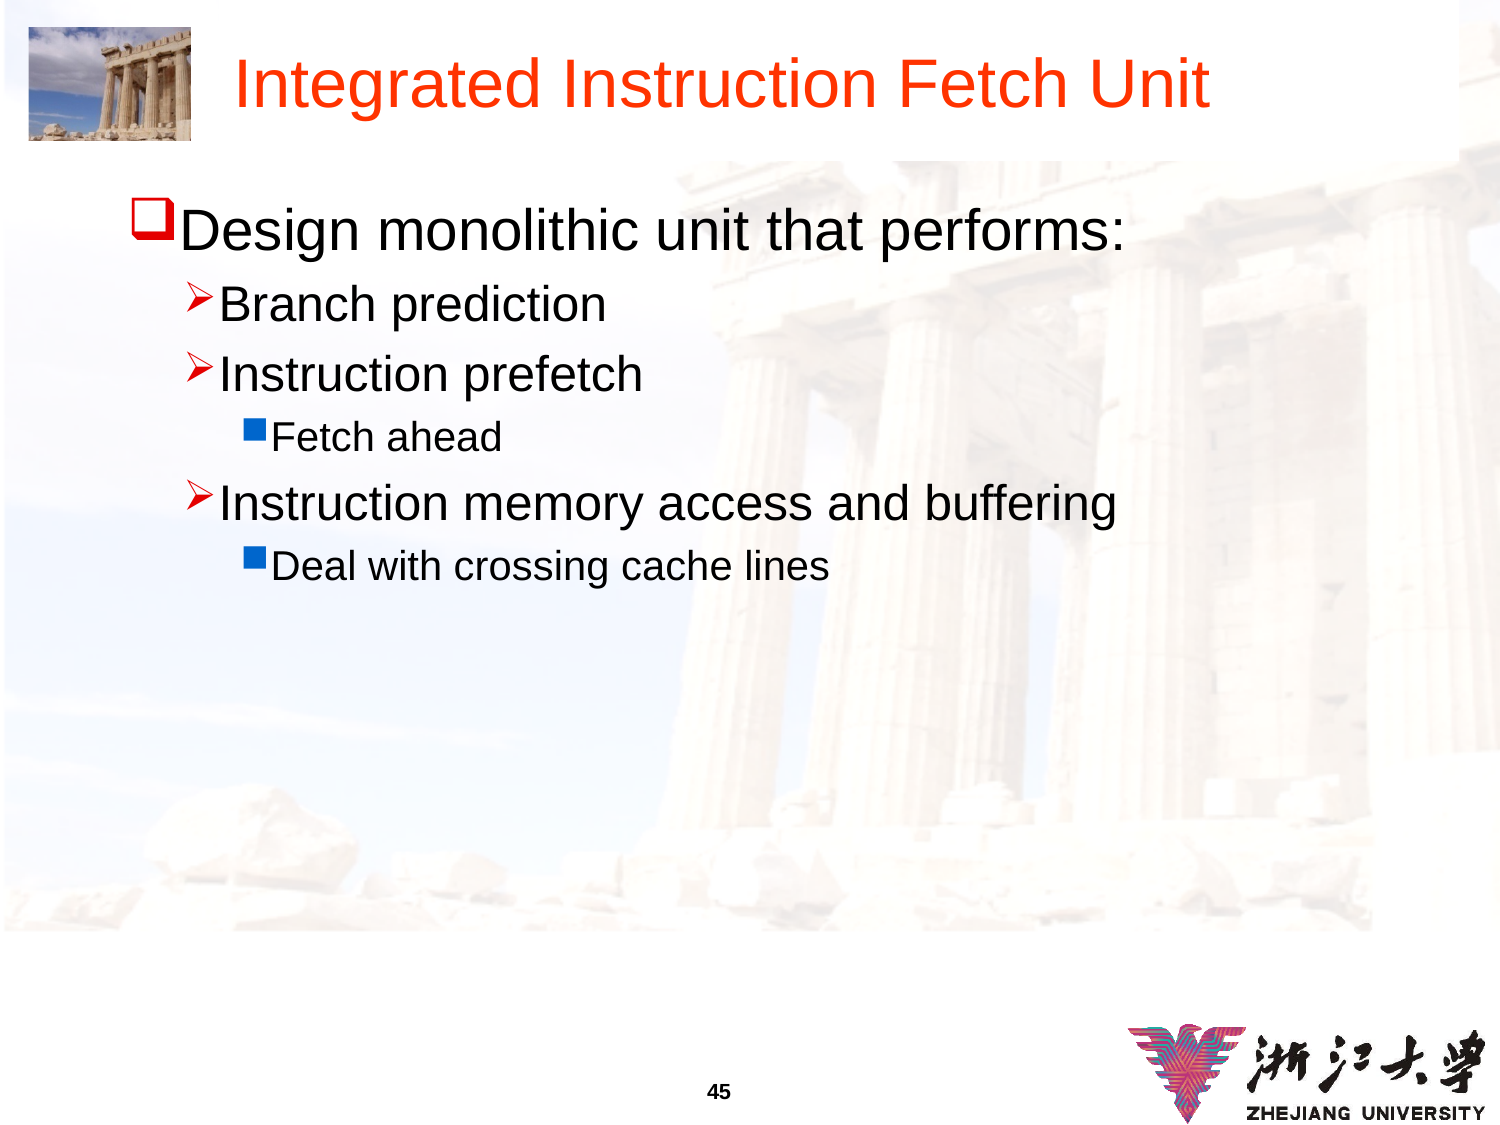

# Integrated Instruction Fetch Unit
Design monolithic unit that performs:
Branch prediction
Instruction prefetch
Fetch ahead
Instruction memory access and buffering
Deal with crossing cache lines